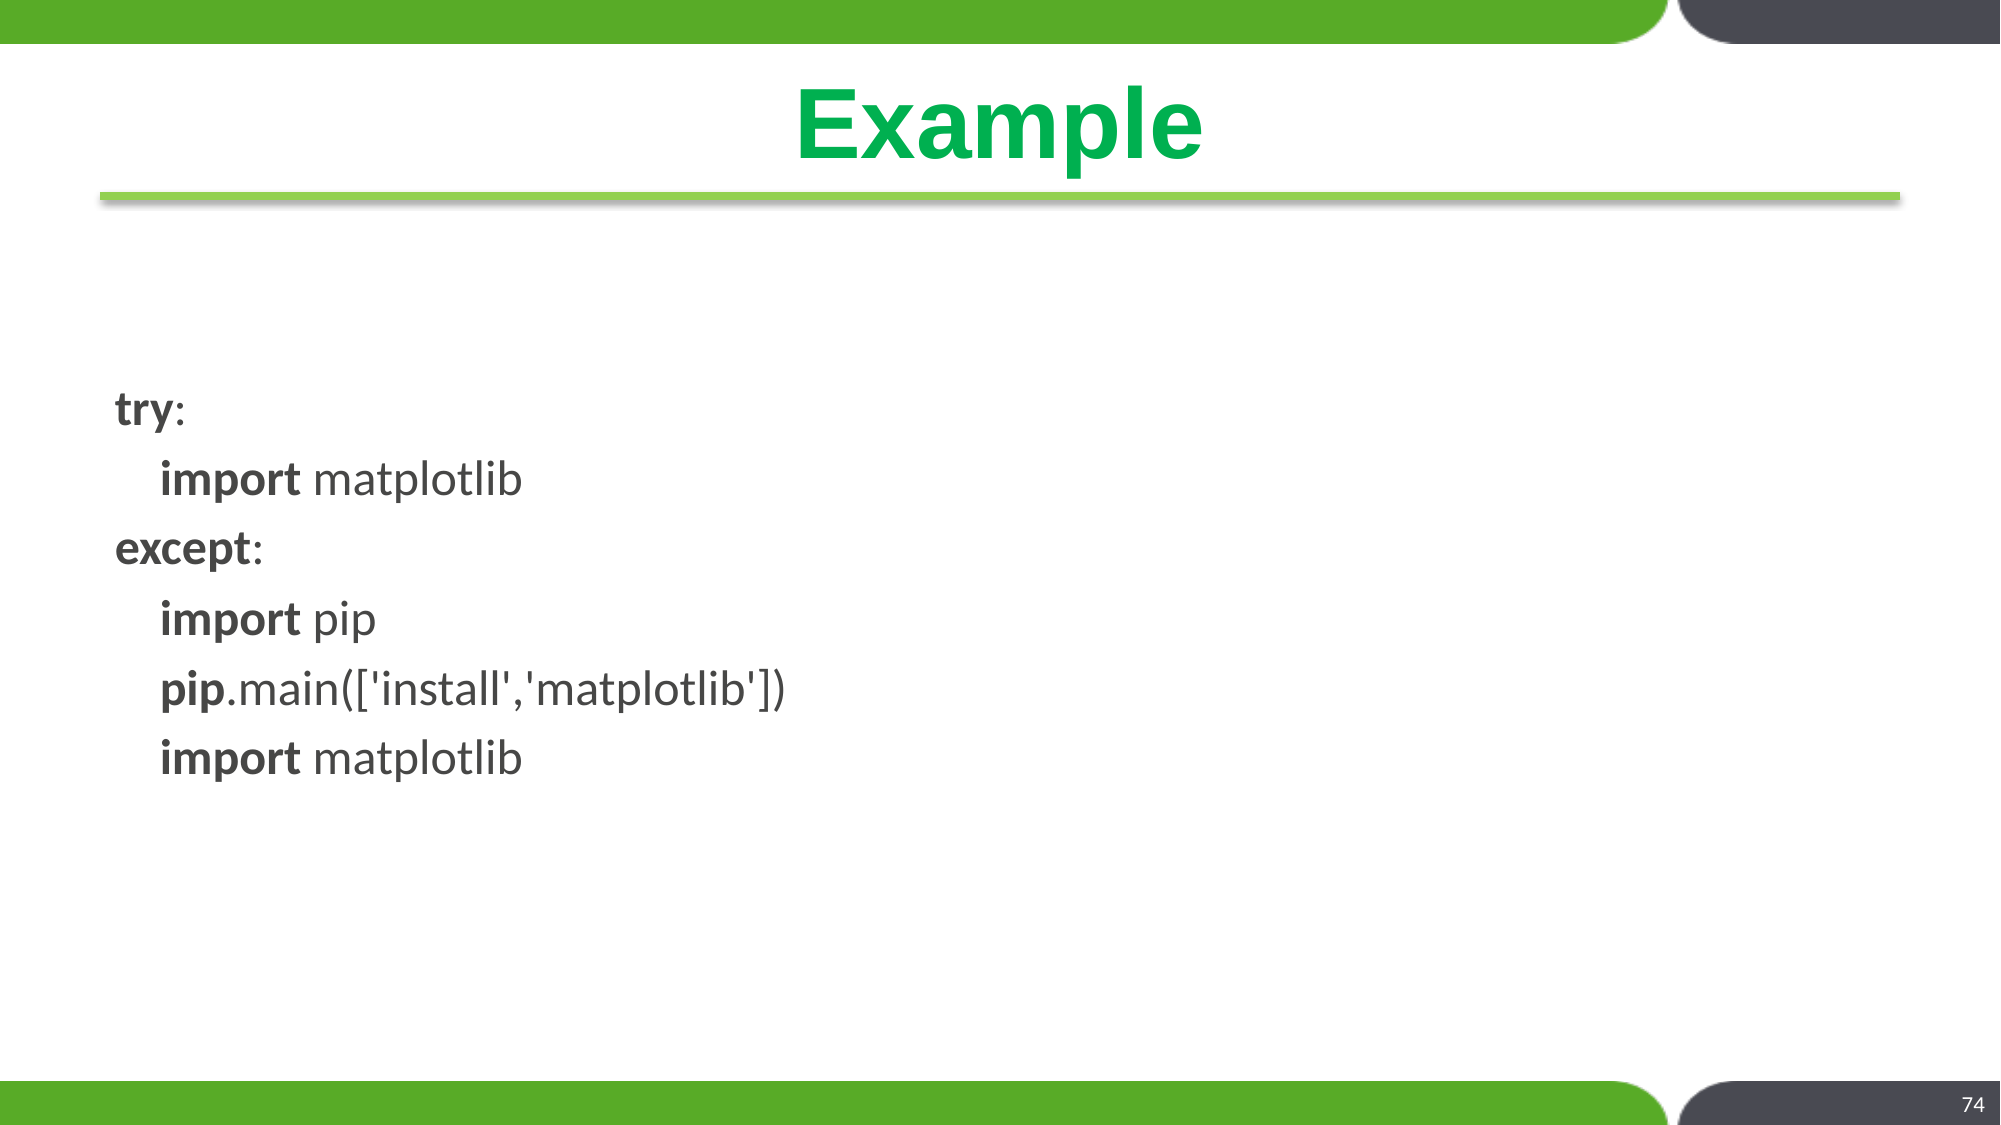

# Example

try:
    import matplotlib
except:
    import pip
    pip.main(['install','matplotlib'])
    import matplotlib

74